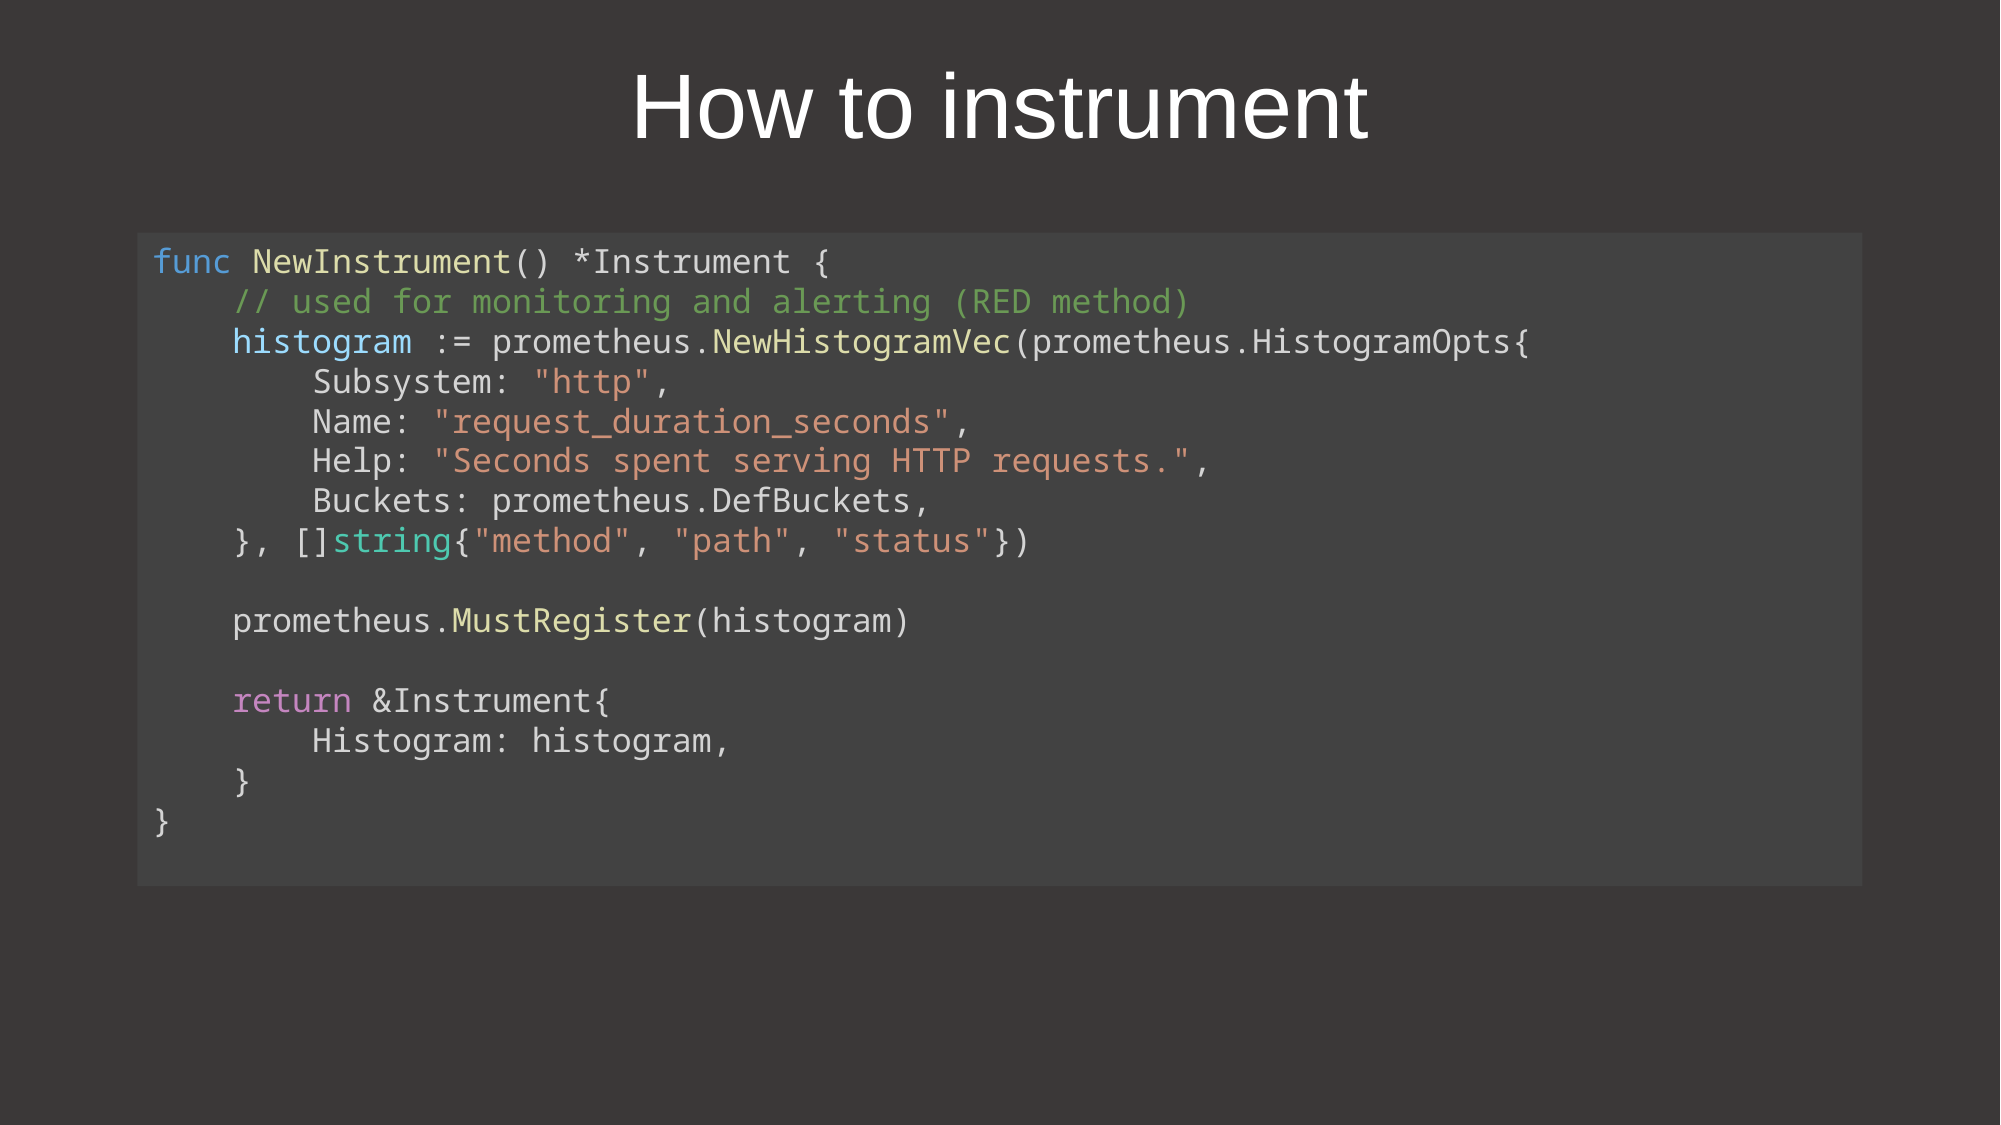

# How to instrument
func NewInstrument() *Instrument {
    // used for monitoring and alerting (RED method)
    histogram := prometheus.NewHistogramVec(prometheus.HistogramOpts{
        Subsystem: "http",
        Name: "request_duration_seconds",
        Help: "Seconds spent serving HTTP requests.",
        Buckets: prometheus.DefBuckets,
    }, []string{"method", "path", "status"})
    prometheus.MustRegister(histogram)
    return &Instrument{
        Histogram: histogram,
    }
}